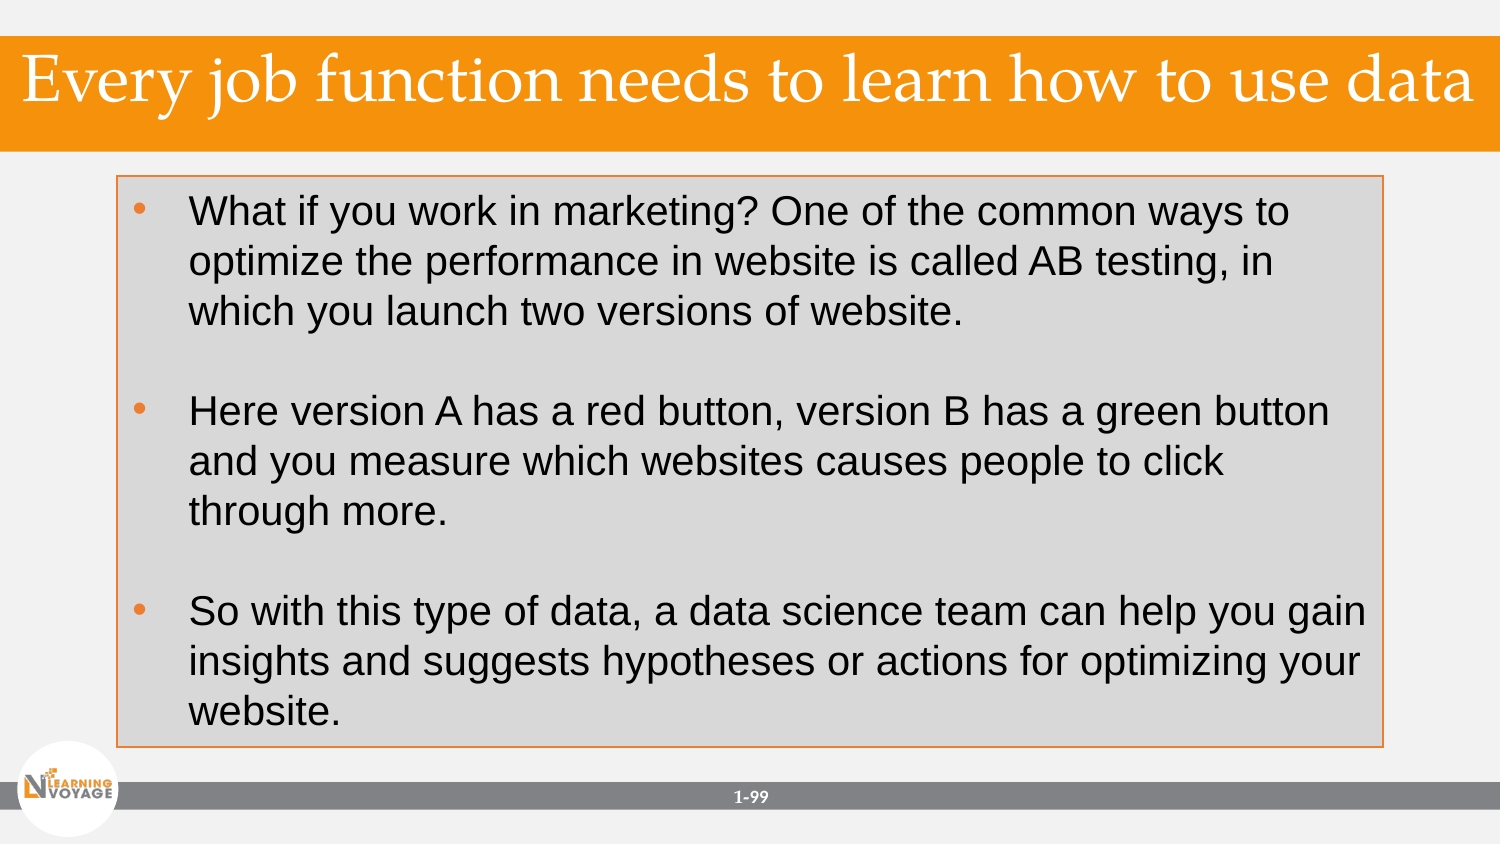

Every job function needs to learn how to use data
What if you work in marketing? One of the common ways to optimize the performance in website is called AB testing, in which you launch two versions of website.

Here version A has a red button, version B has a green button and you measure which websites causes people to click through more.

So with this type of data, a data science team can help you gain insights and suggests hypotheses or actions for optimizing your website.
1-99